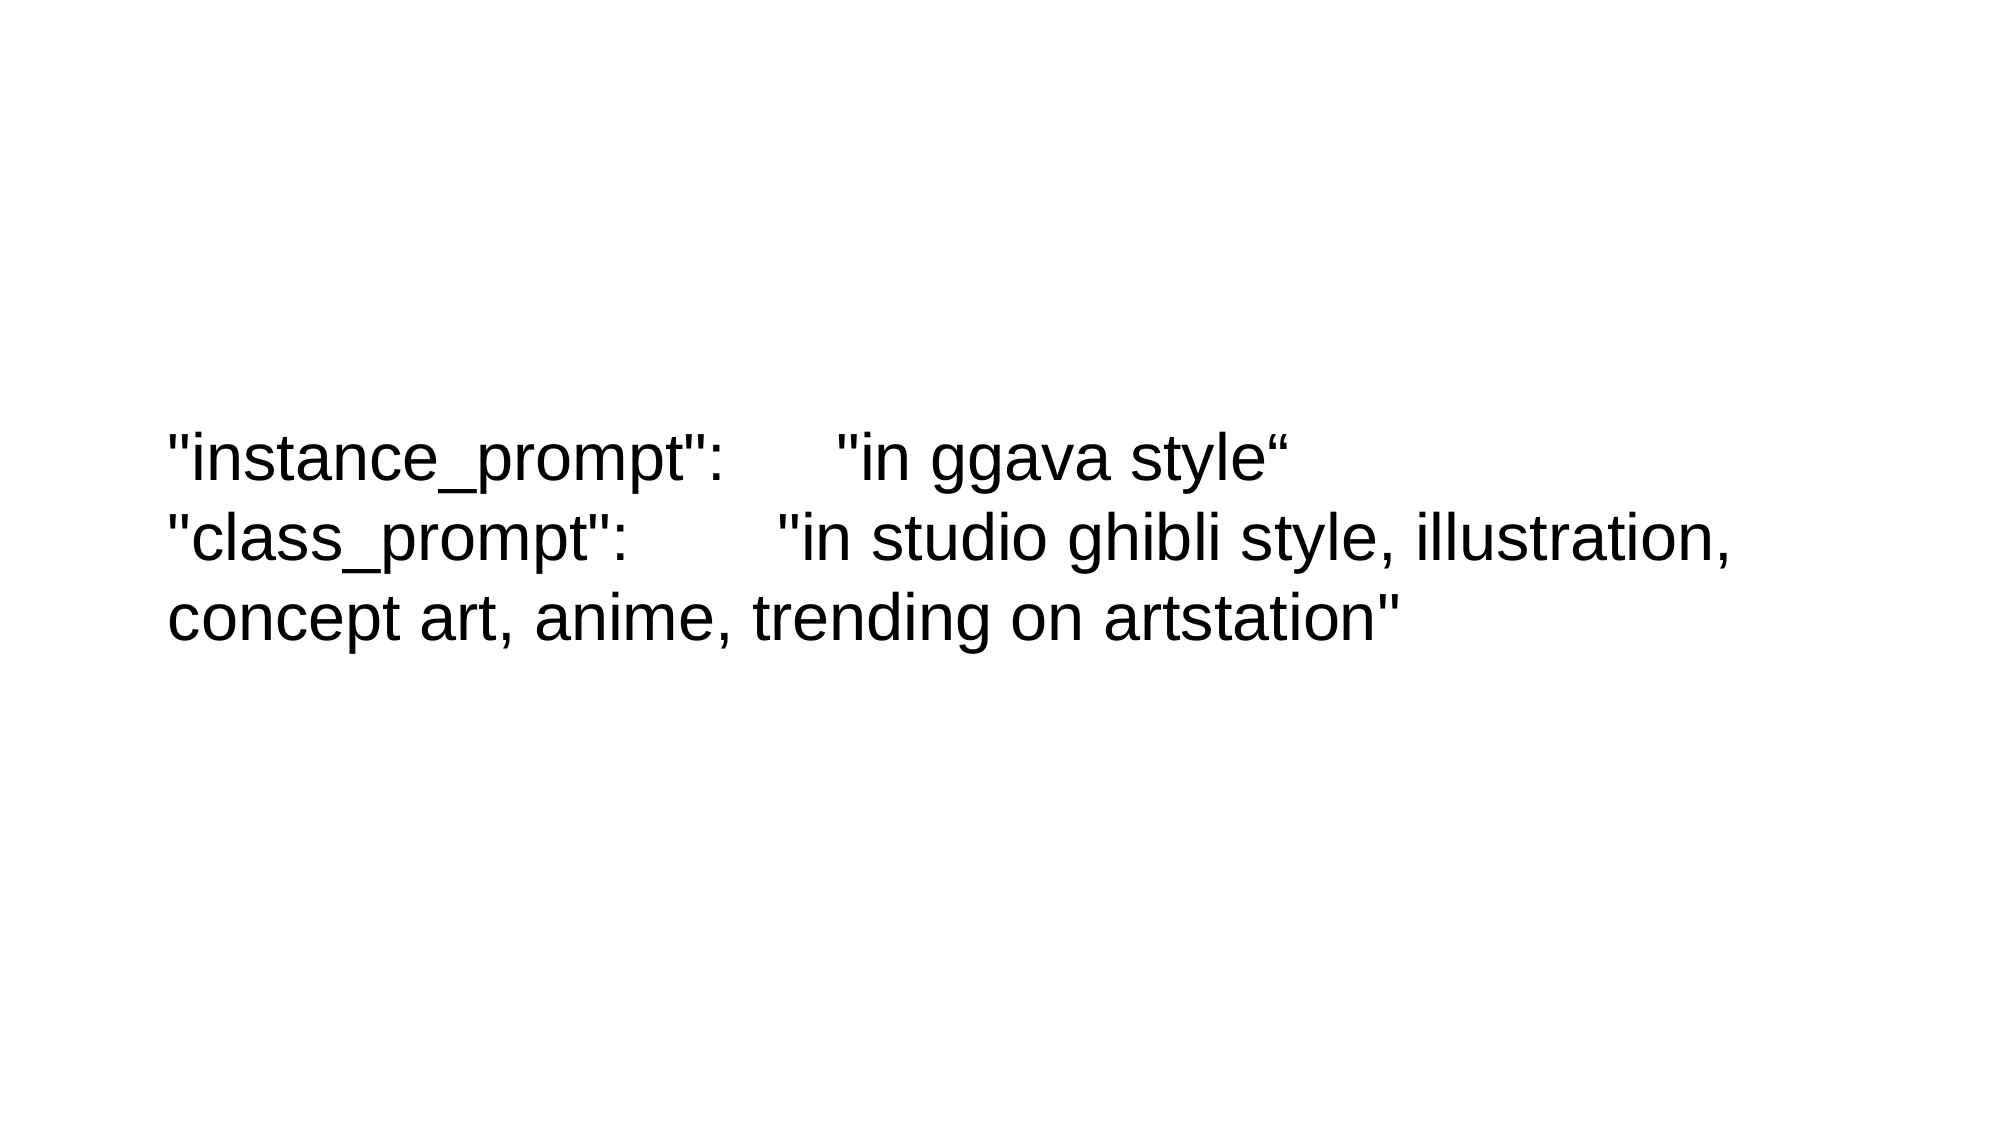

"instance_prompt":      "in ggava style“
"class_prompt":        "in studio ghibli style, illustration, concept art, anime, trending on artstation"